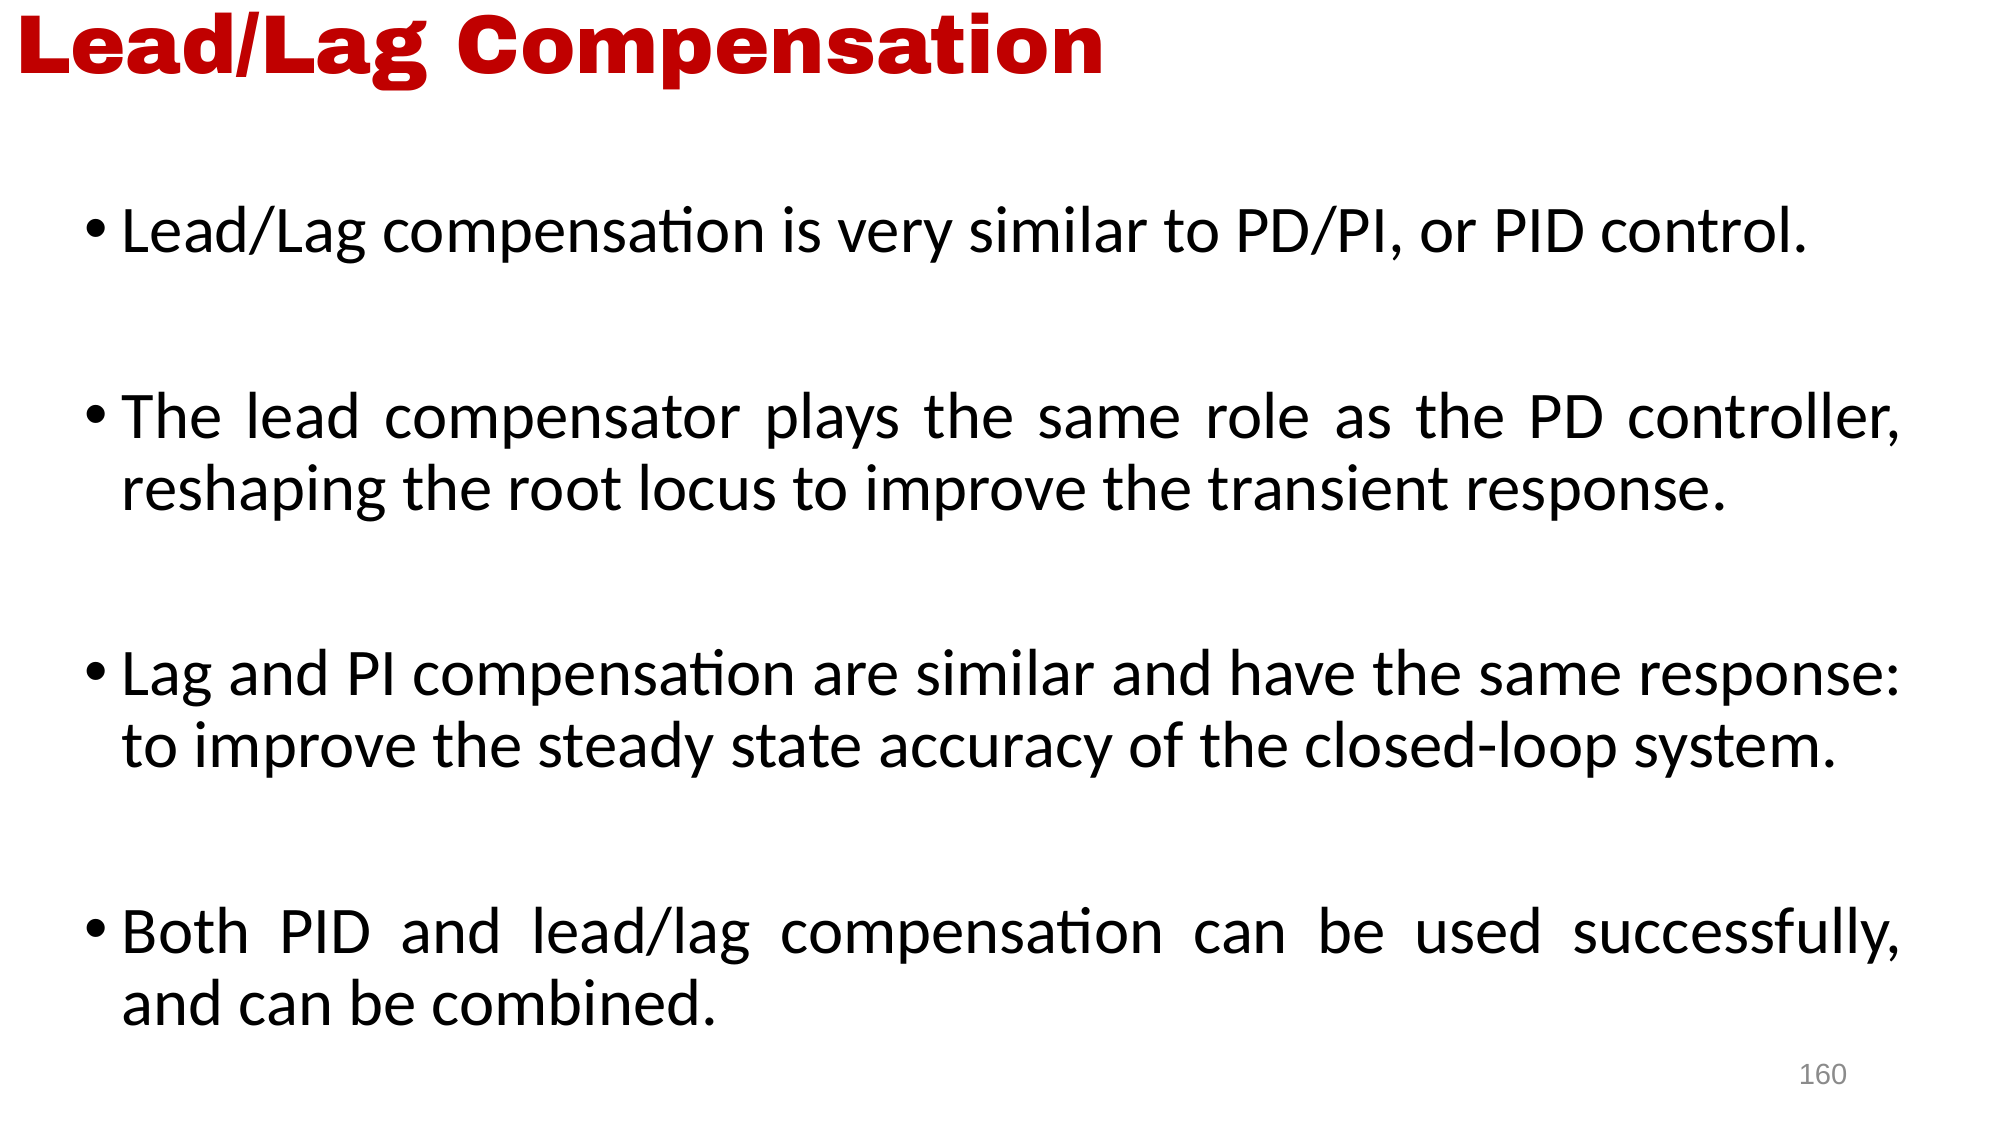

# Lead/Lag Compensation
Lead/Lag compensation is very similar to PD/PI, or PID control.

The lead compensator plays the same role as the PD controller, reshaping the root locus to improve the transient response.

Lag and PI compensation are similar and have the same response: to improve the steady state accuracy of the closed-loop system.

Both PID and lead/lag compensation can be used successfully, and can be combined.
160